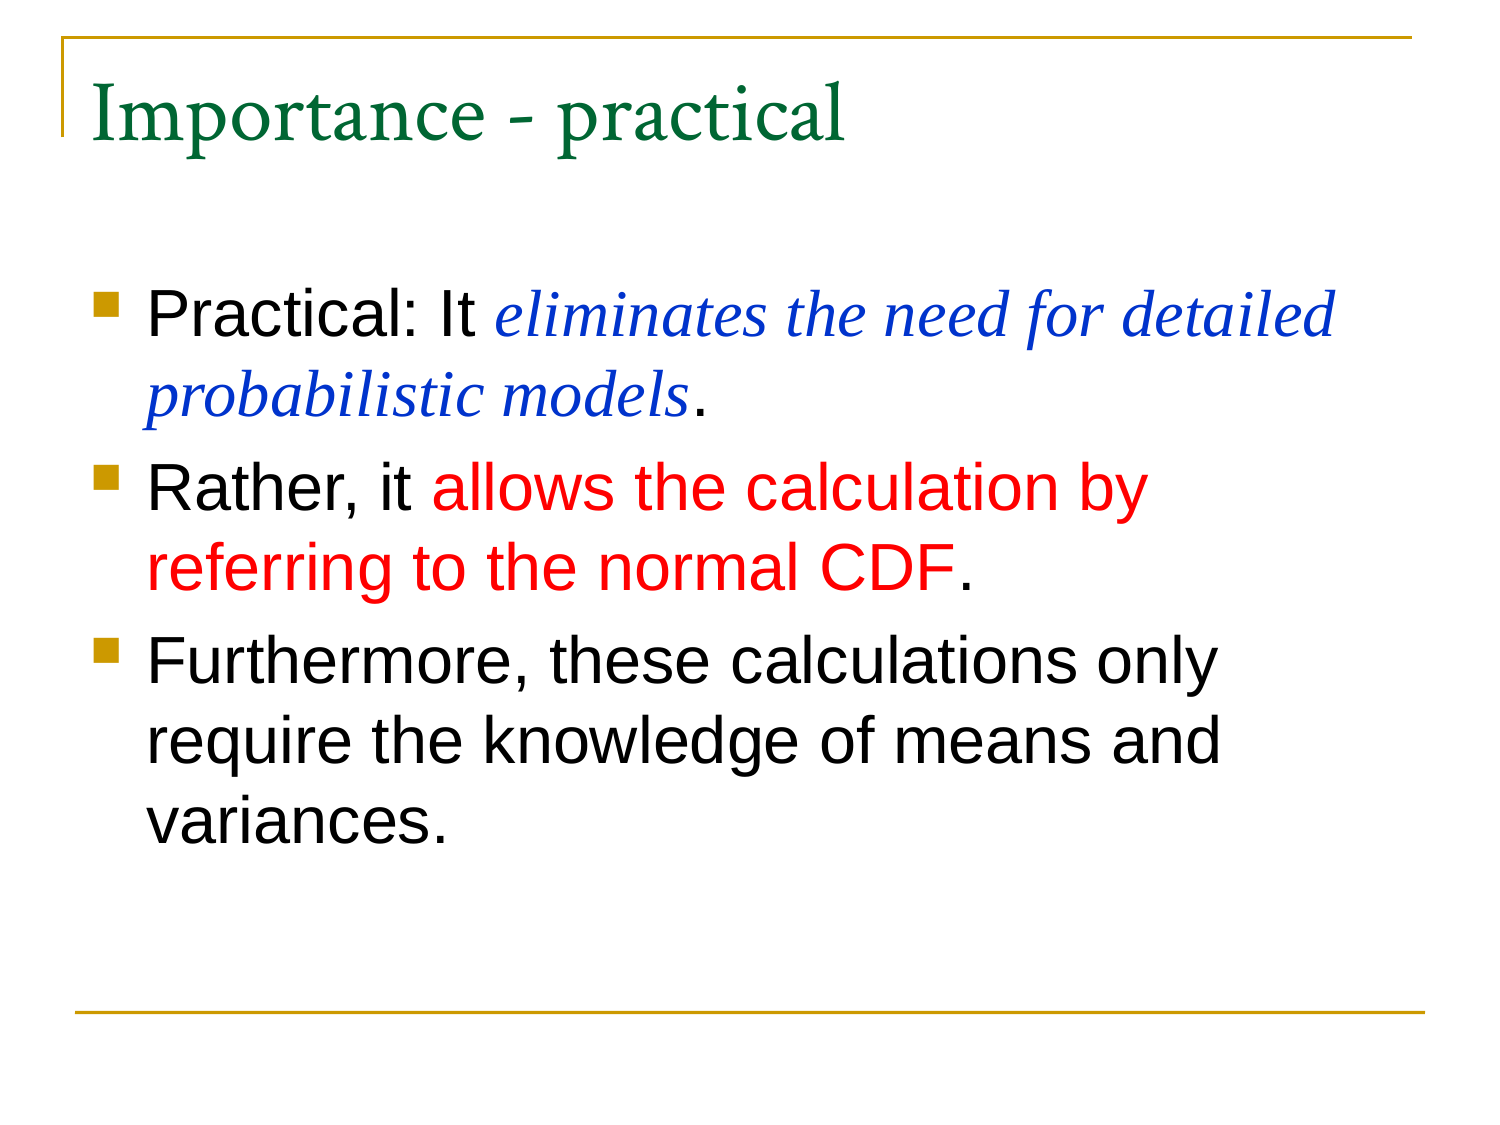

# Importance - practical
Practical: It eliminates the need for detailed probabilistic models.
Rather, it allows the calculation by referring to the normal CDF.
Furthermore, these calculations only require the knowledge of means and variances.